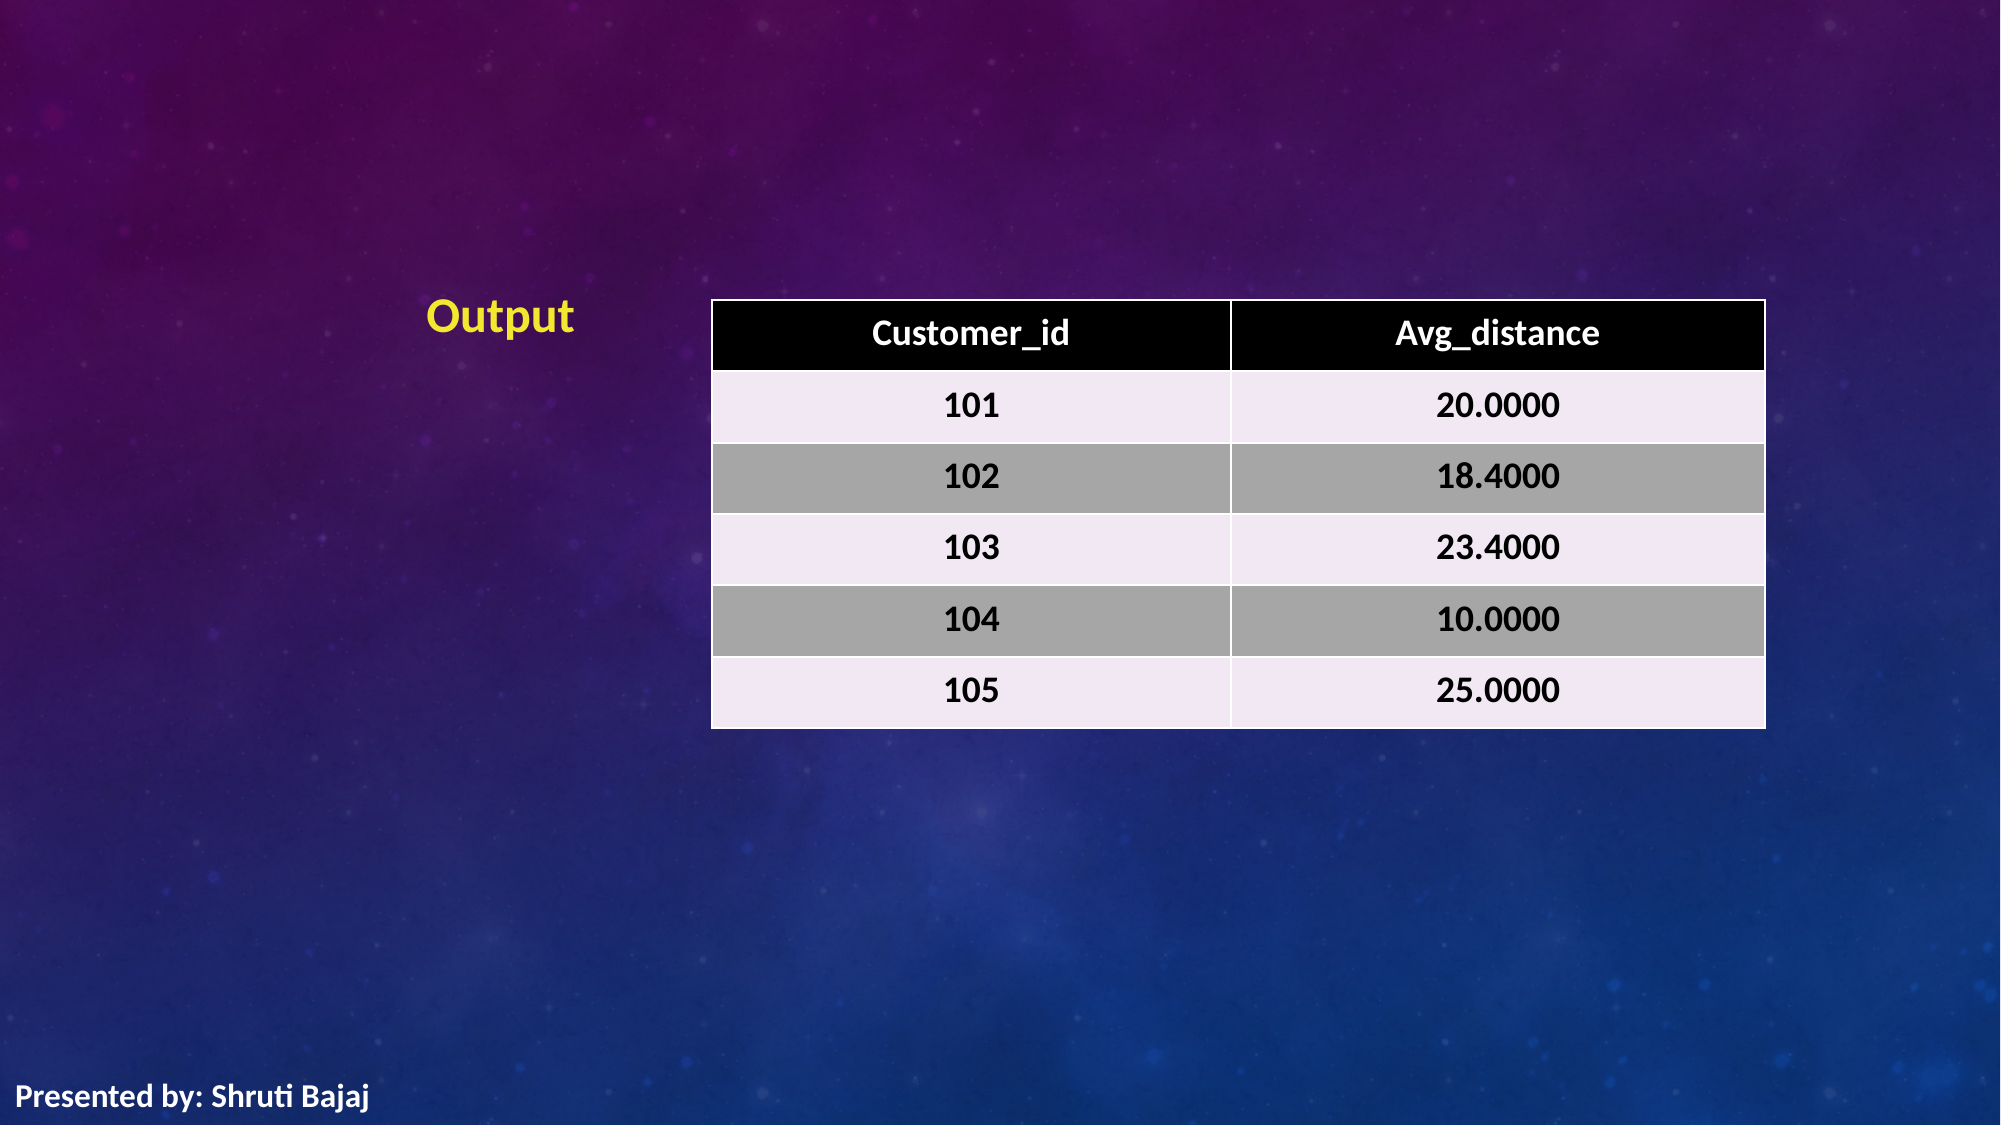

# Output
| Customer\_id | Avg\_distance |
| --- | --- |
| 101 | 20.0000 |
| 102 | 18.4000 |
| 103 | 23.4000 |
| 104 | 10.0000 |
| 105 | 25.0000 |
Presented by: Shruti Bajaj